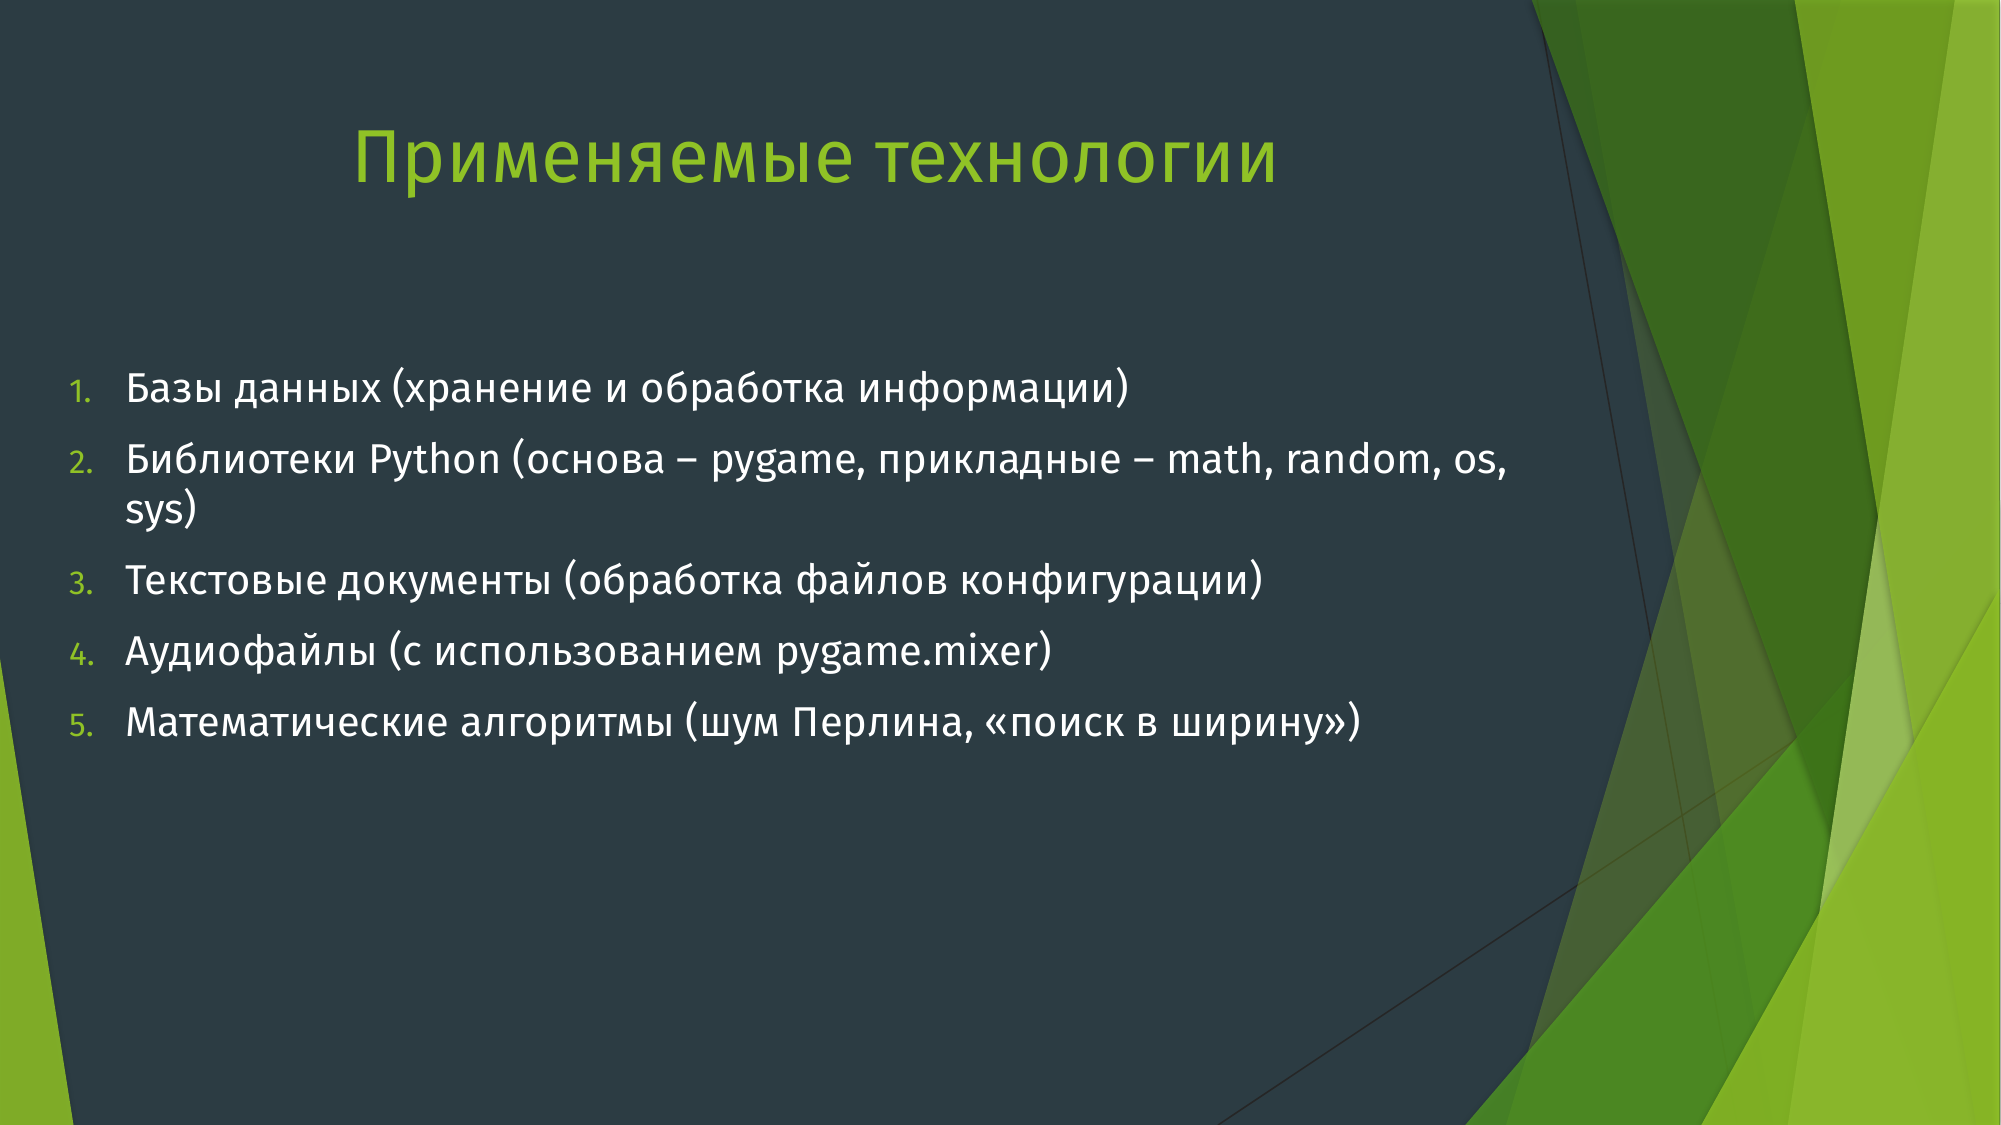

# Применяемые технологии
Базы данных (хранение и обработка информации)
Библиотеки Python (основа – pygame, прикладные – math, random, os, sys)
Текстовые документы (обработка файлов конфигурации)
Аудиофайлы (с использованием pygame.mixer)
Математические алгоритмы (шум Перлина, «поиск в ширину»)